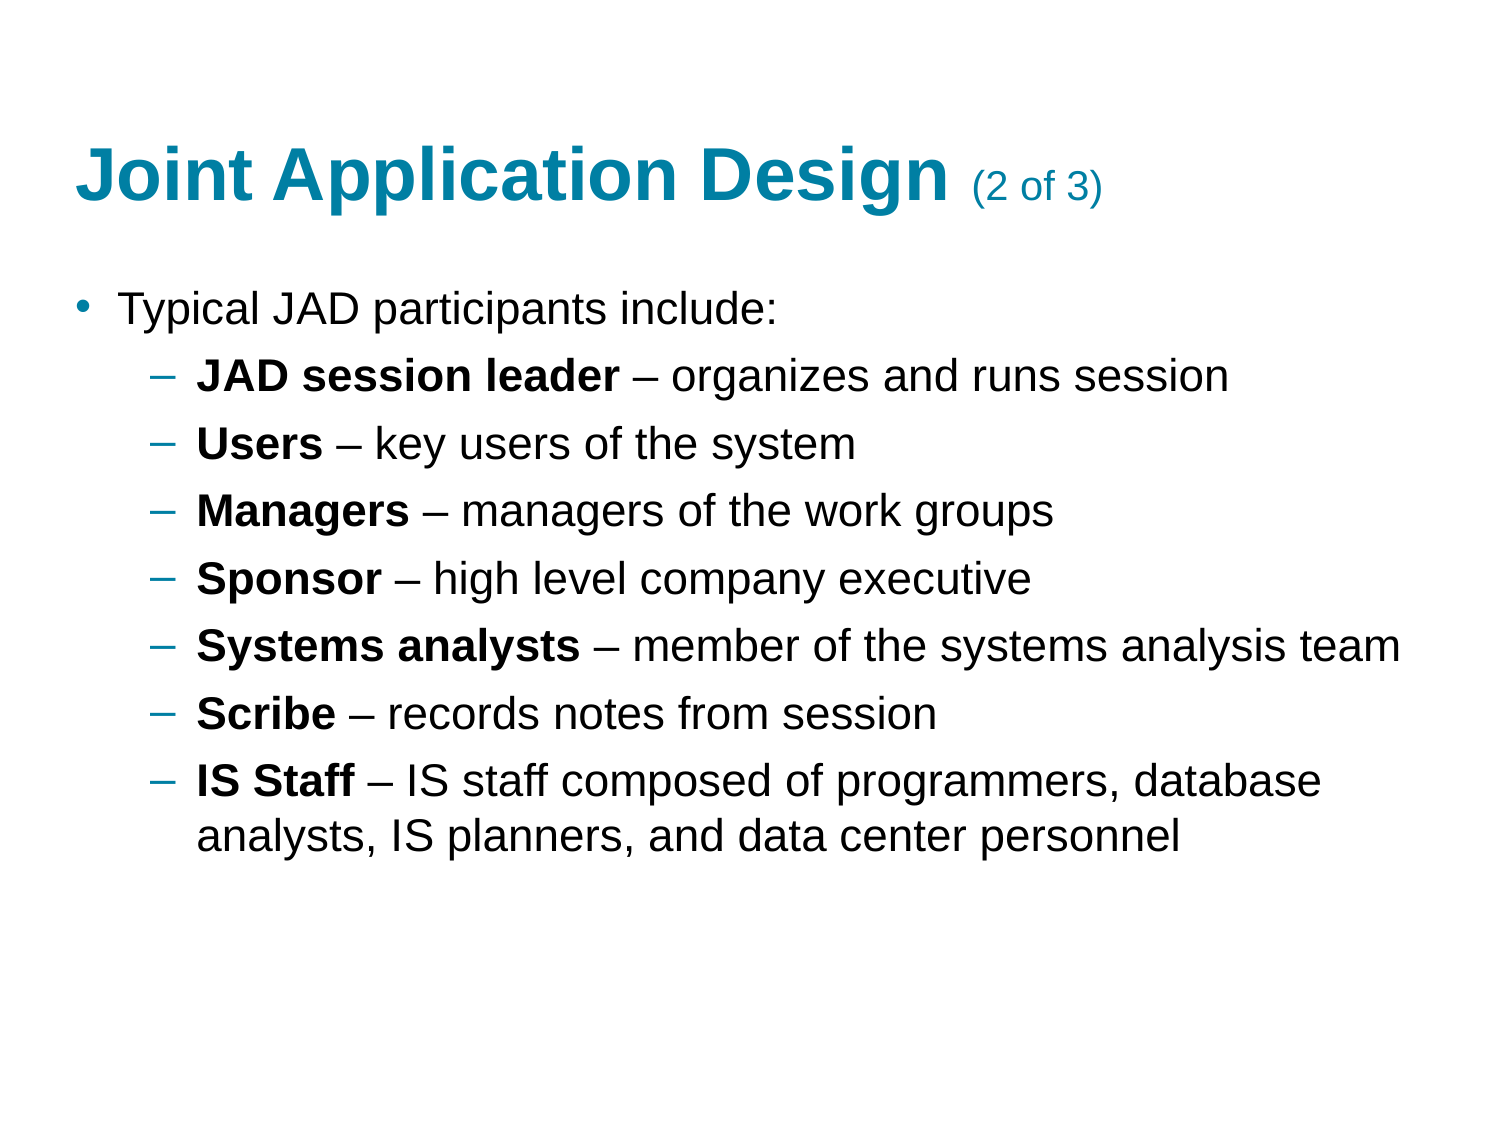

# Joint Application Design (2 of 3)
Typical J A D participants include:
J A D session leader – organizes and runs session
Users – key users of the system
Managers – managers of the work groups
Sponsor – high level company executive
Systems analysts – member of the systems analysis team
Scribe – records notes from session
I S Staff – I S staff composed of programmers, database analysts, I S planners, and data center personnel